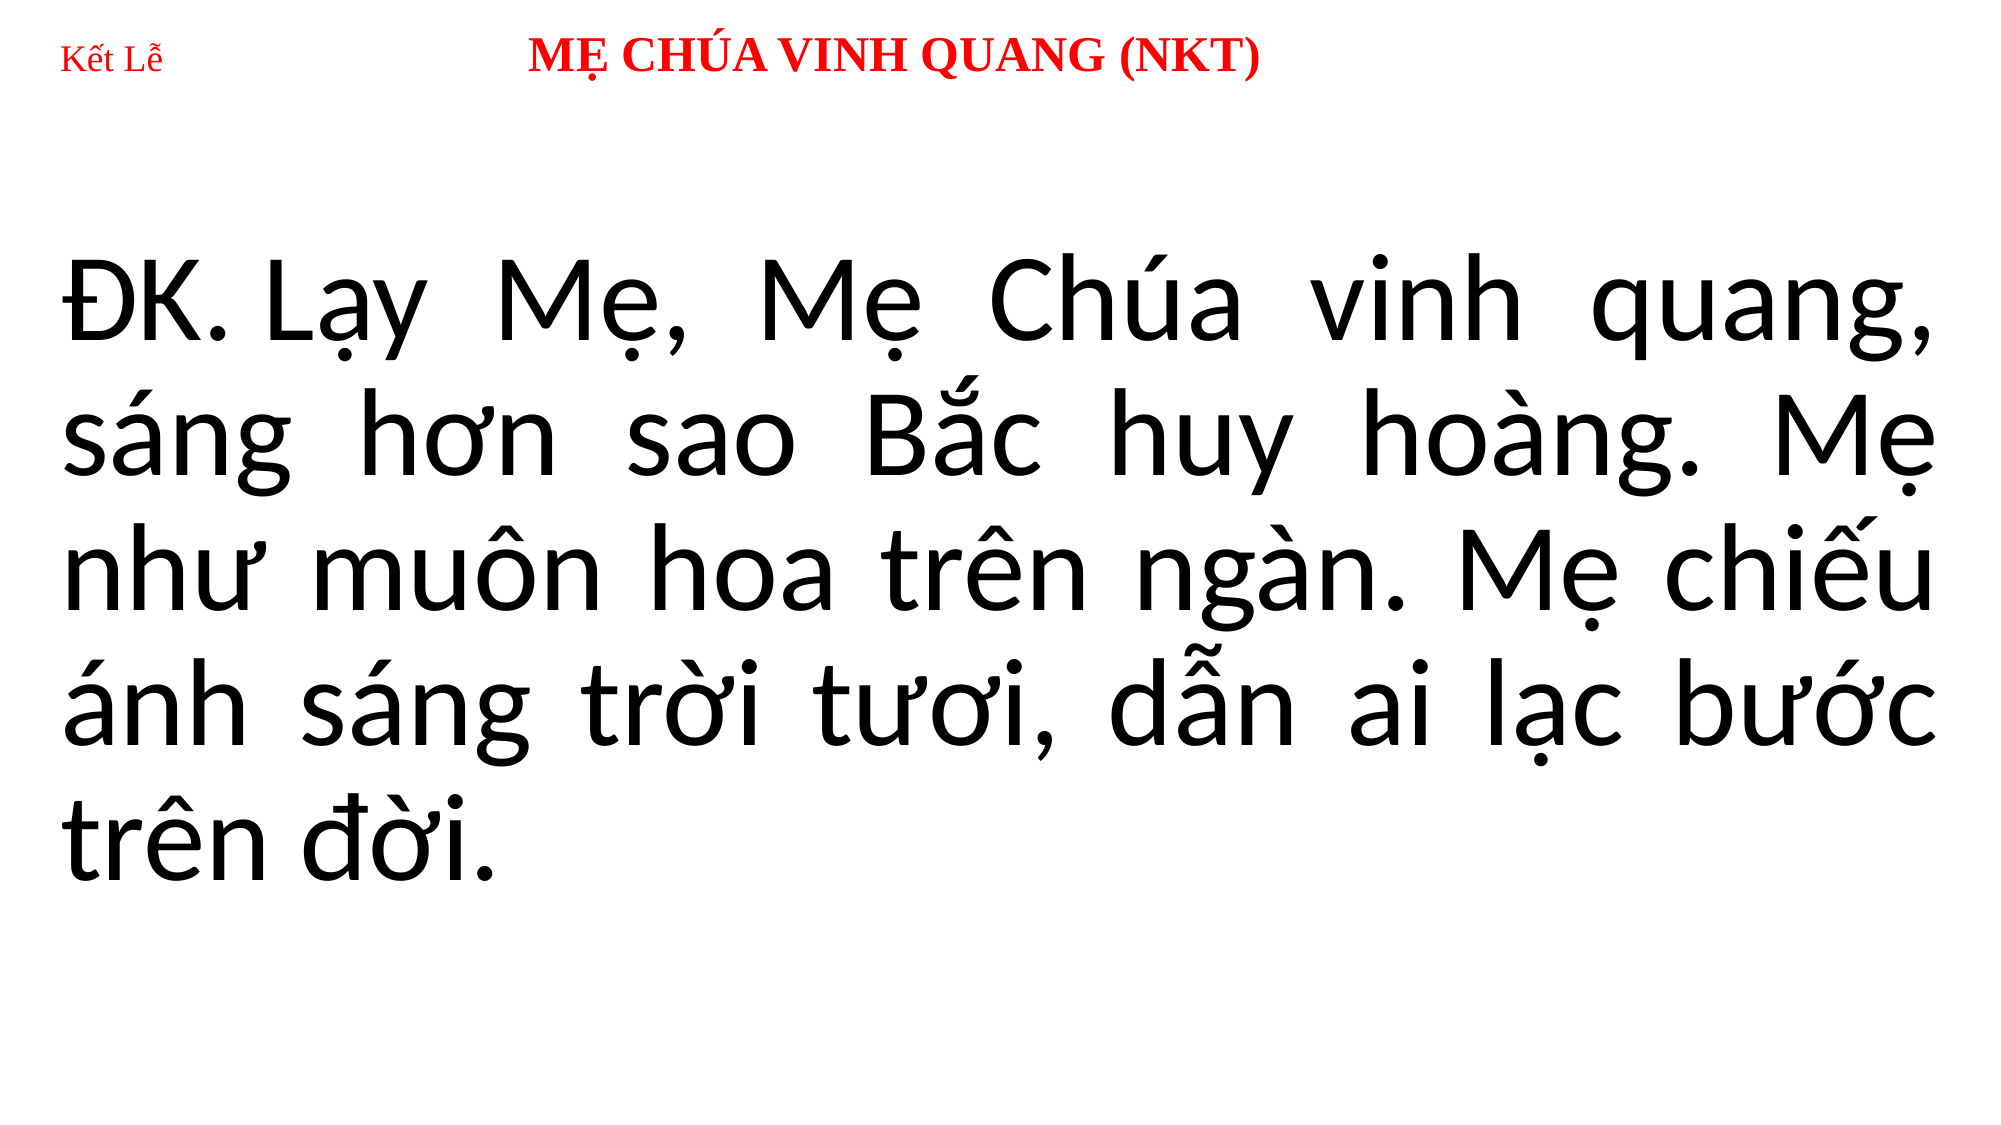

# Kết Lễ                         	  MẸ CHÚA VINH QUANG (NKT)
ĐK. Lạy Mẹ, Mẹ Chúa vinh quang, sáng hơn sao Bắc huy hoàng. Mẹ như muôn hoa trên ngàn. Mẹ chiếu ánh sáng trời tươi, dẫn ai lạc bước trên đời.